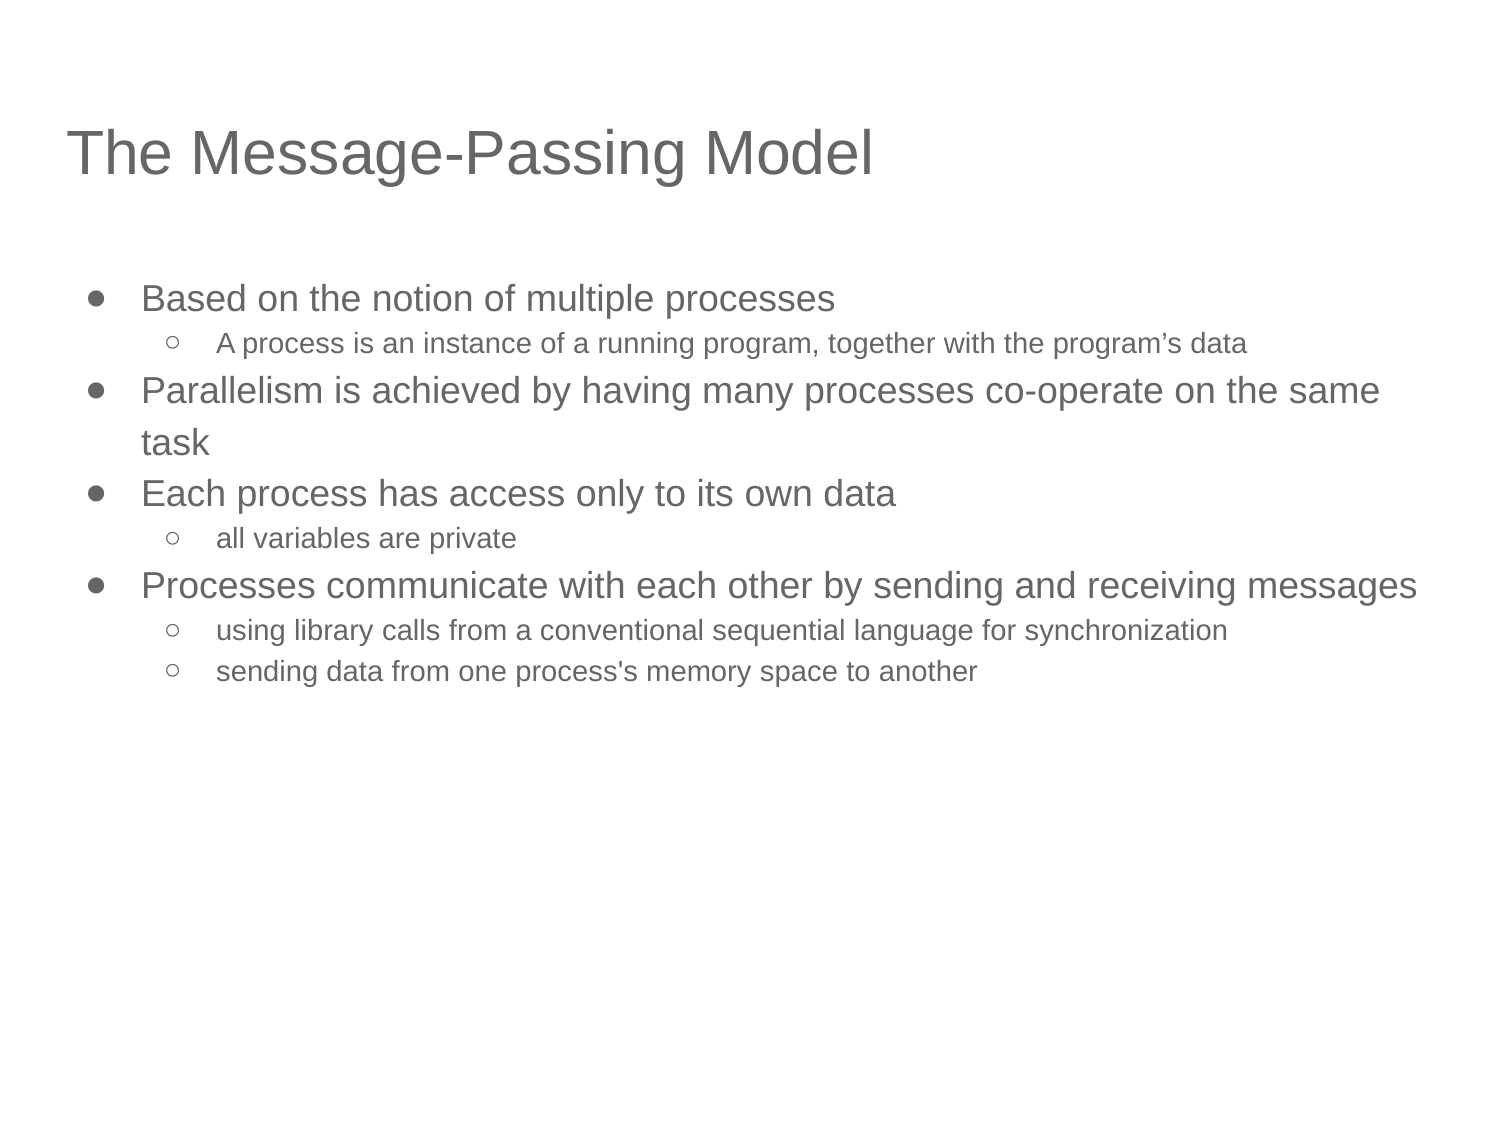

# The Message-Passing Model
Based on the notion of multiple processes
A process is an instance of a running program, together with the program’s data
Parallelism is achieved by having many processes co-operate on the same task
Each process has access only to its own data
all variables are private
Processes communicate with each other by sending and receiving messages
using library calls from a conventional sequential language for synchronization
sending data from one process's memory space to another